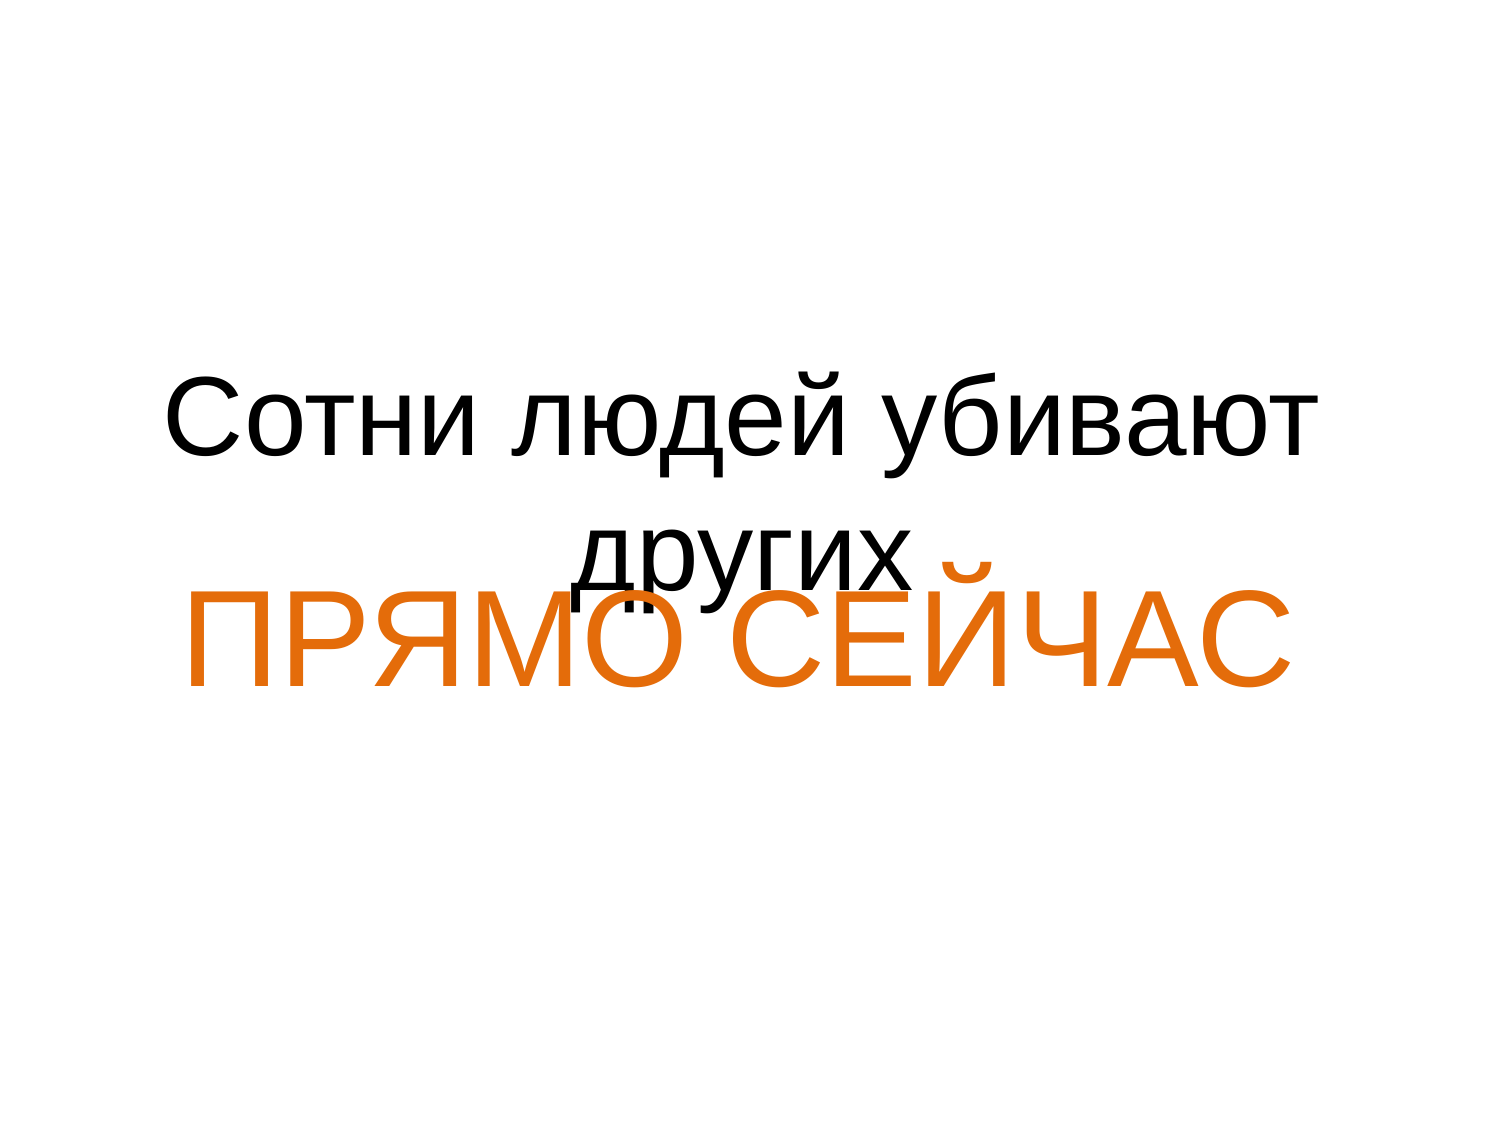

# Сотни людей убивают других
ПРЯМО СЕЙЧАС